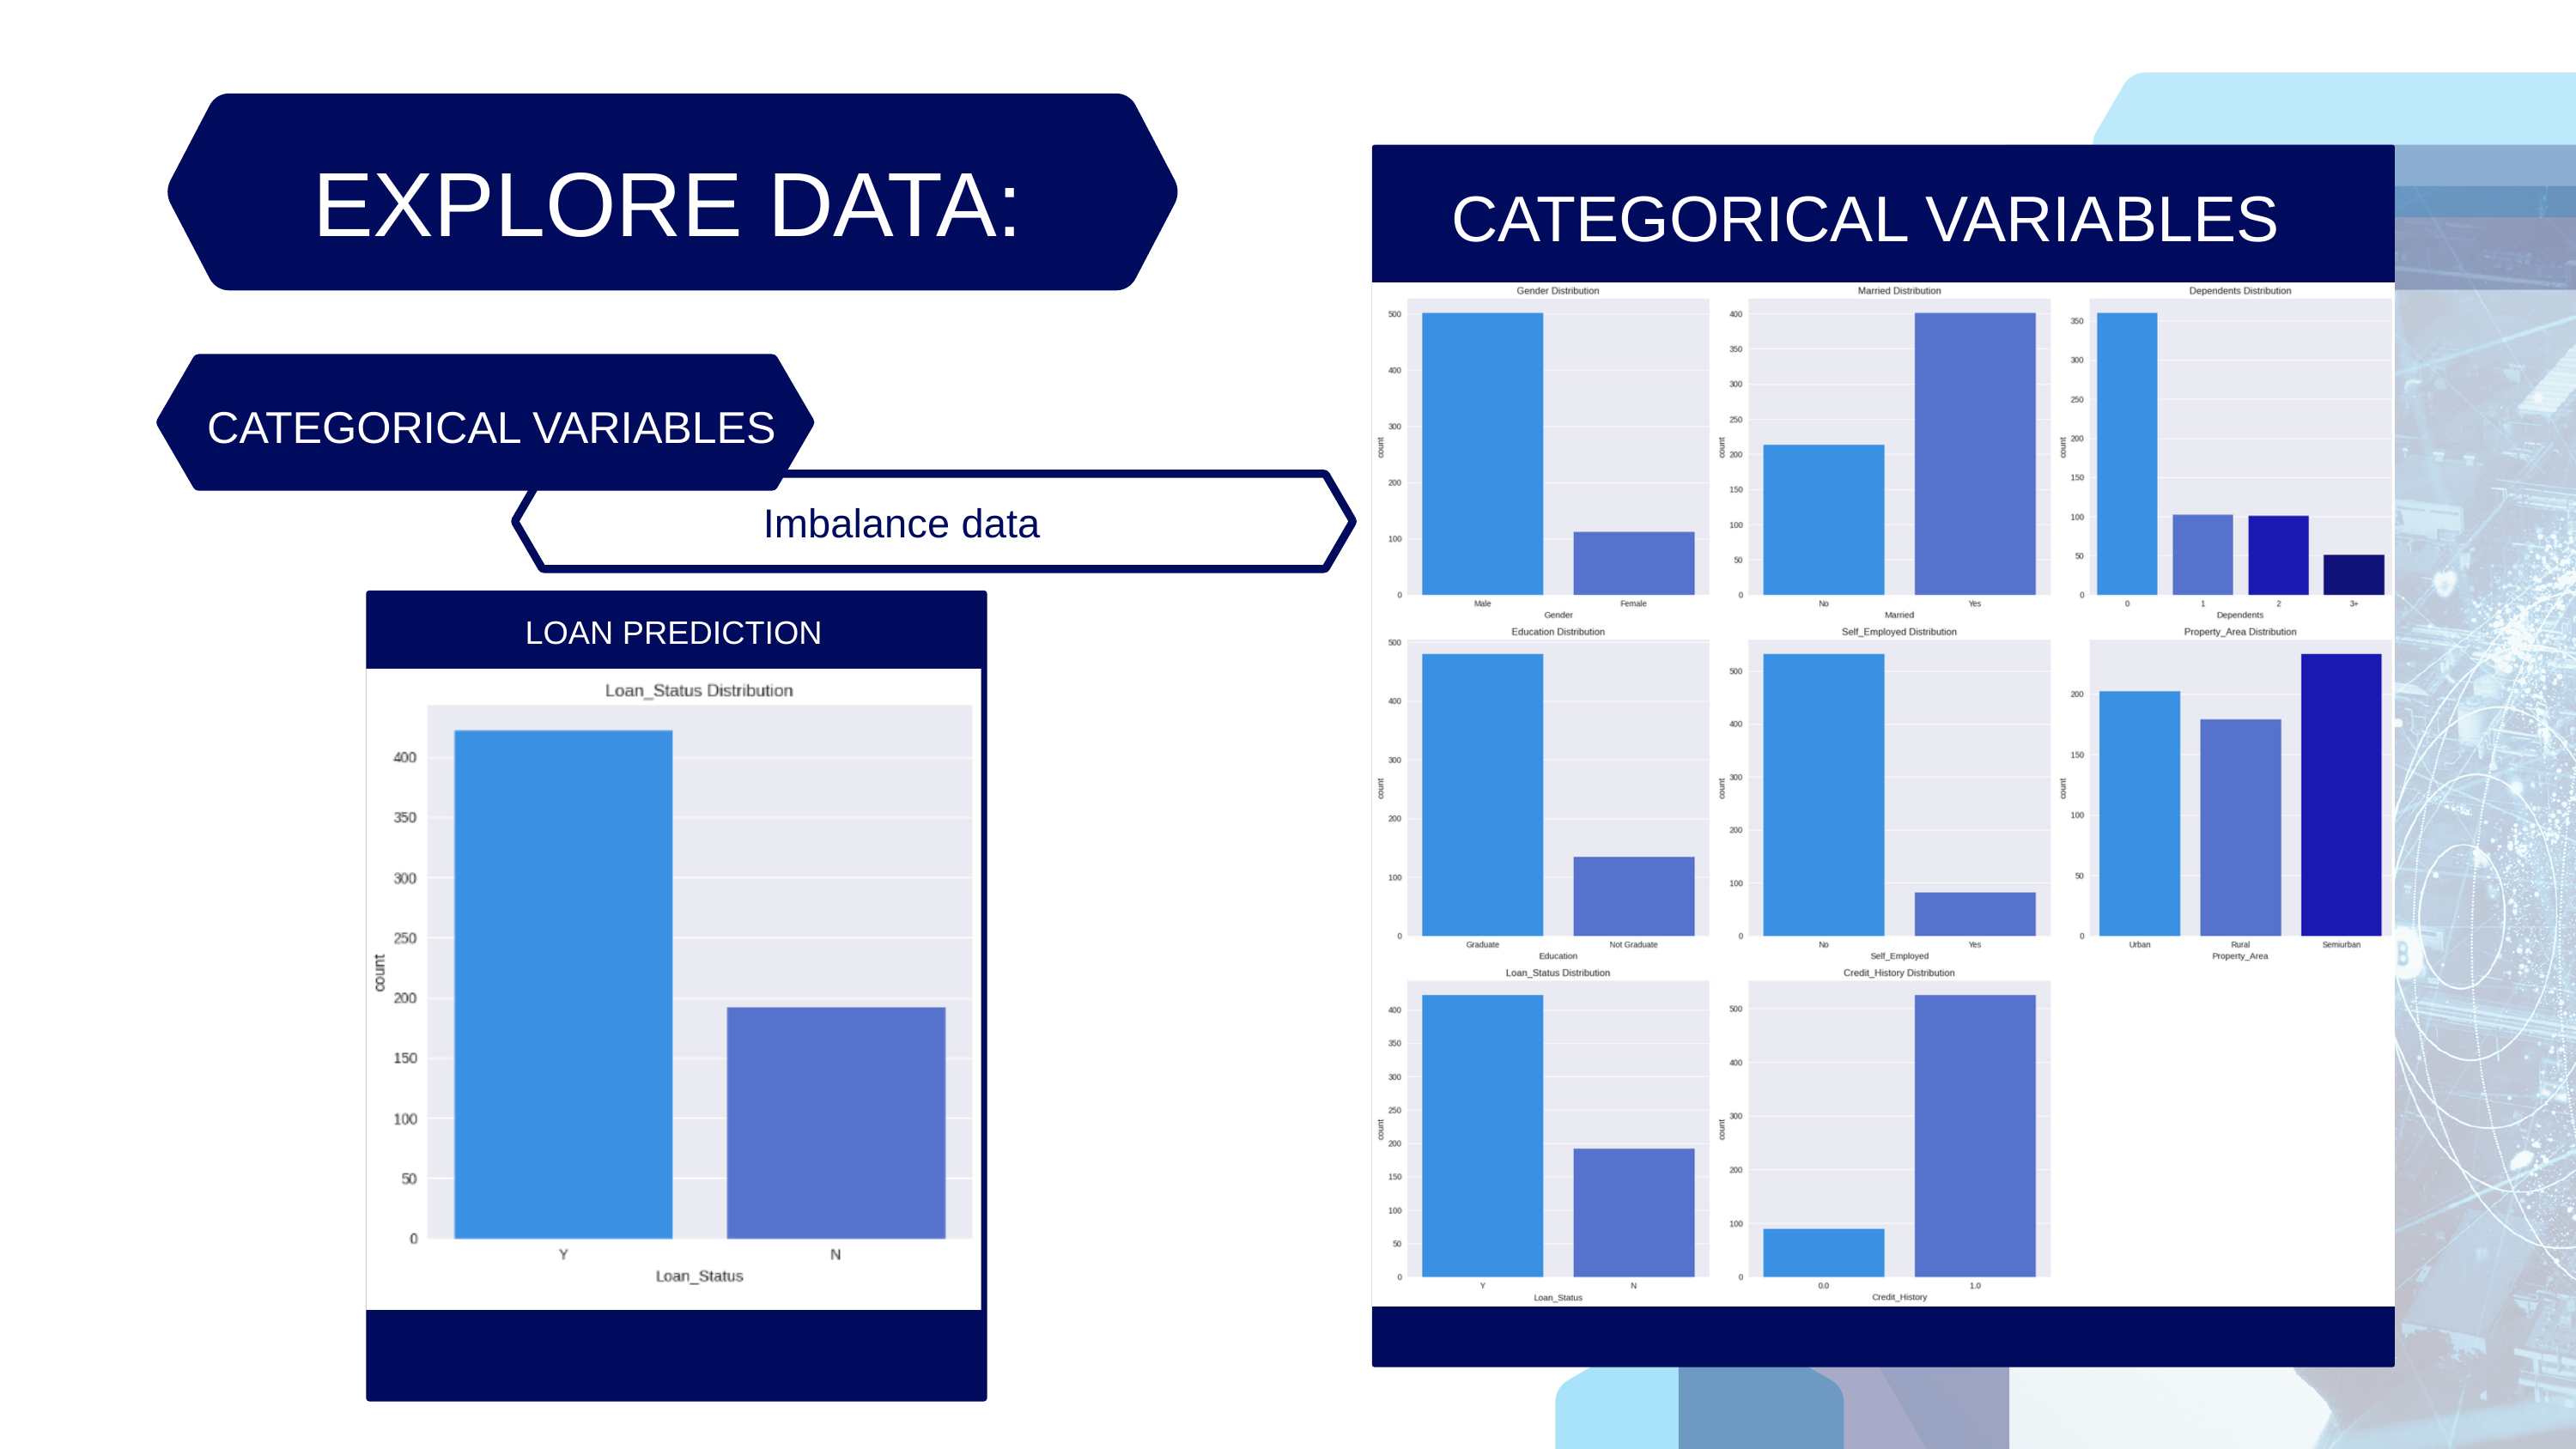

EXPLORE DATA:
CATEGORICAL VARIABLES

CATEGORICAL VARIABLES

Imbalance data

LOAN PREDICTION